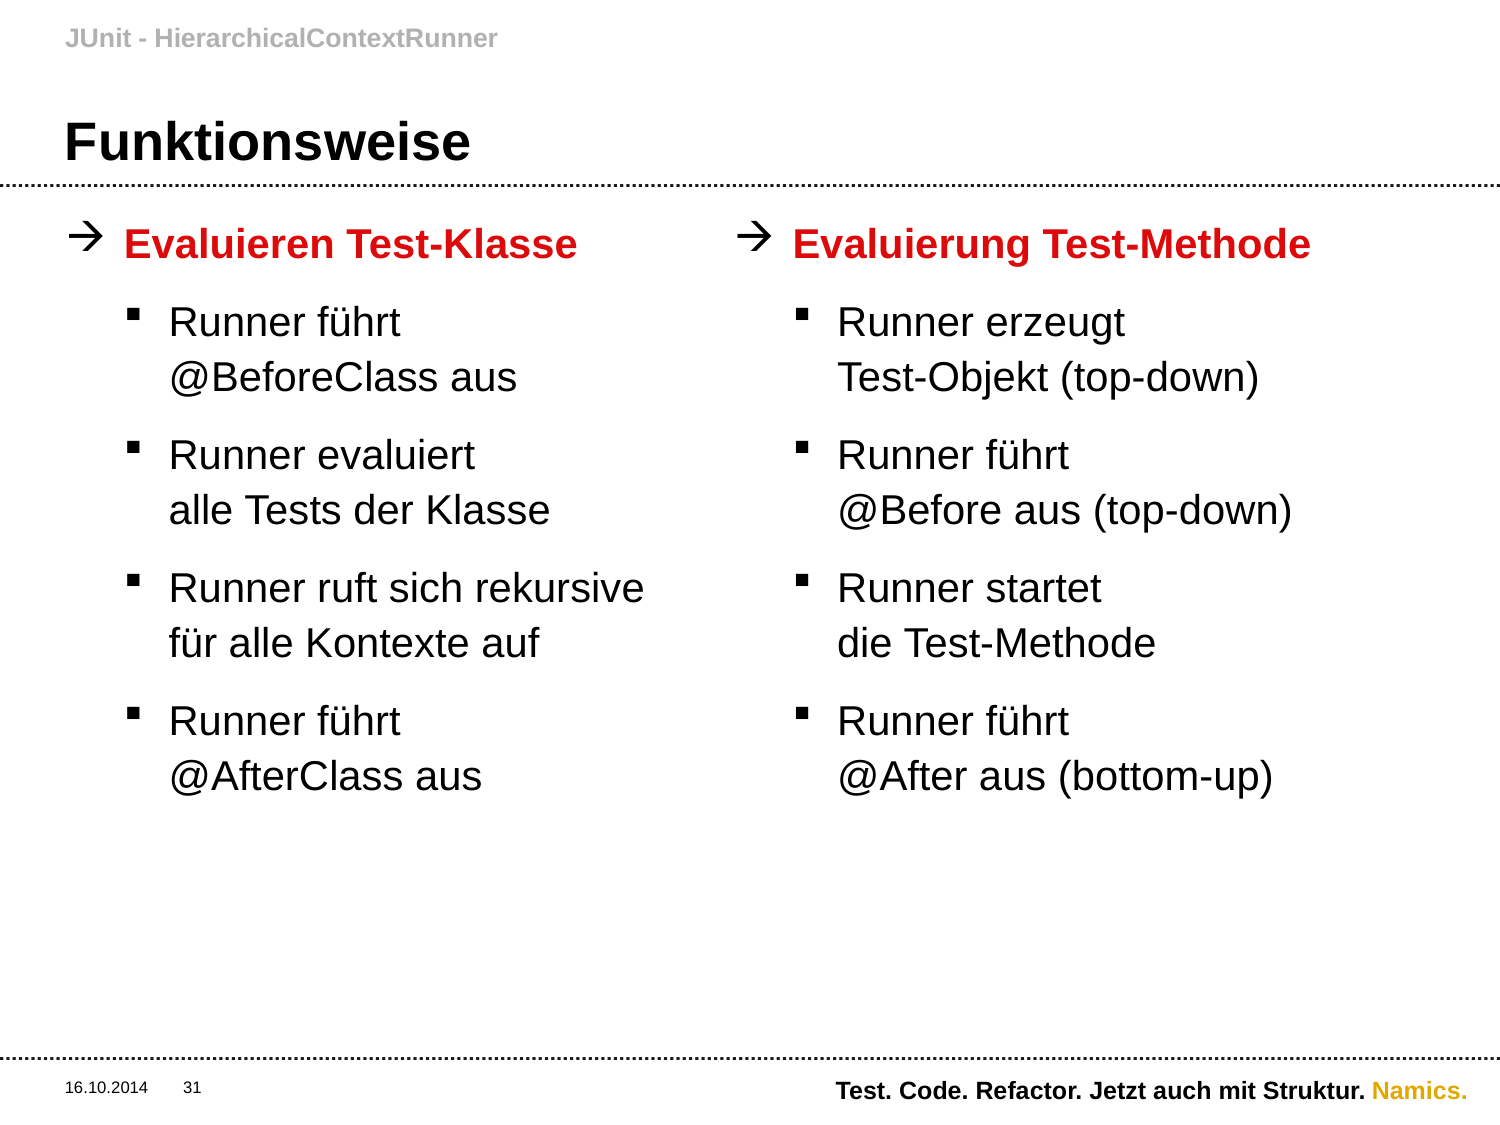

JUnit - HierarchicalContextRunner
# Funktionsweise
Evaluieren Test-Klasse
Runner führt
@BeforeClass aus
Runner evaluiert
alle Tests der Klasse
Runner ruft sich rekursive für alle Kontexte auf
Runner führt
@AfterClass aus
Evaluierung Test-Methode
Runner erzeugt
Test-Objekt (top-down)
Runner führt
@Before aus (top-down)
Runner startet
die Test-Methode
Runner führt
@After aus (bottom-up)
Test. Code. Refactor. Jetzt auch mit Struktur.
16.10.2014
31